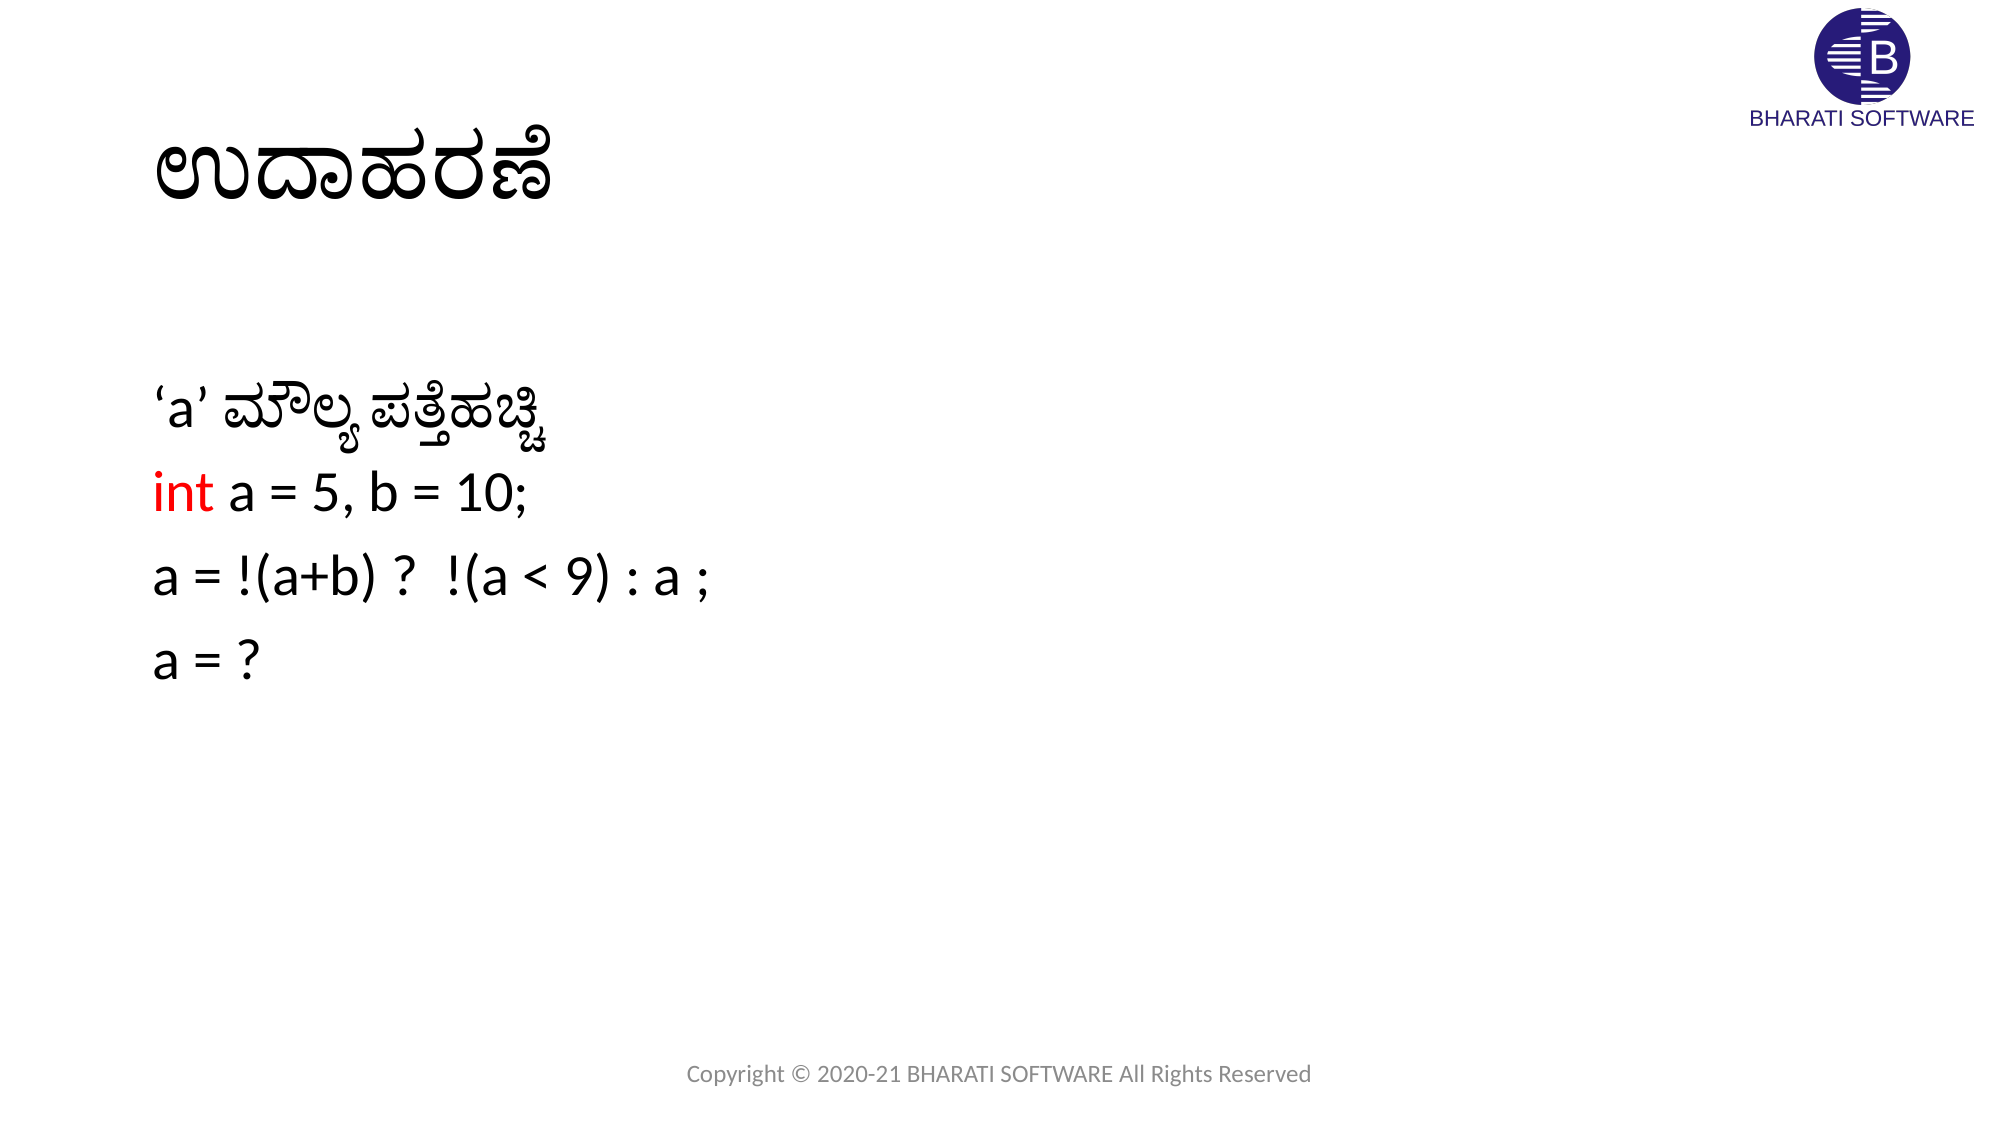

# ಉದಾಹರಣೆ
‘a’ ಮೌಲ್ಯ ಪತ್ತೆಹಚ್ಚಿ
int a = 5, b = 10;
a = !(a+b) ?  !(a < 9) : a ;
a = ?
Copyright © 2020-21 BHARATI SOFTWARE All Rights Reserved